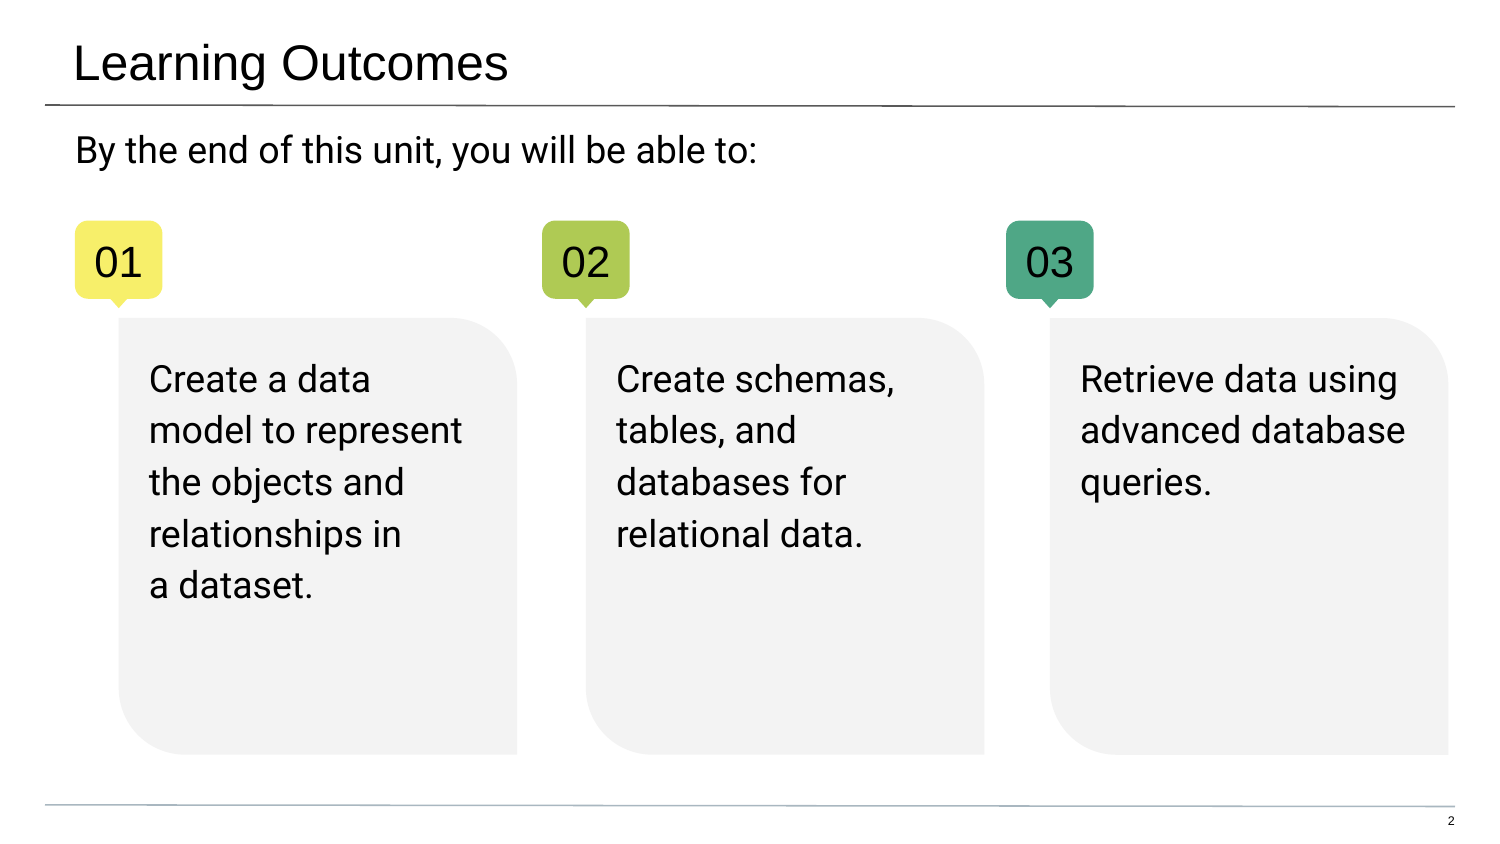

# Learning Outcomes
By the end of this unit, you will be able to:
01

02

03

Create a data model to represent the objects and relationships in
a dataset.
Create schemas, tables, and databases for relational data.

Retrieve data using advanced database queries.

2